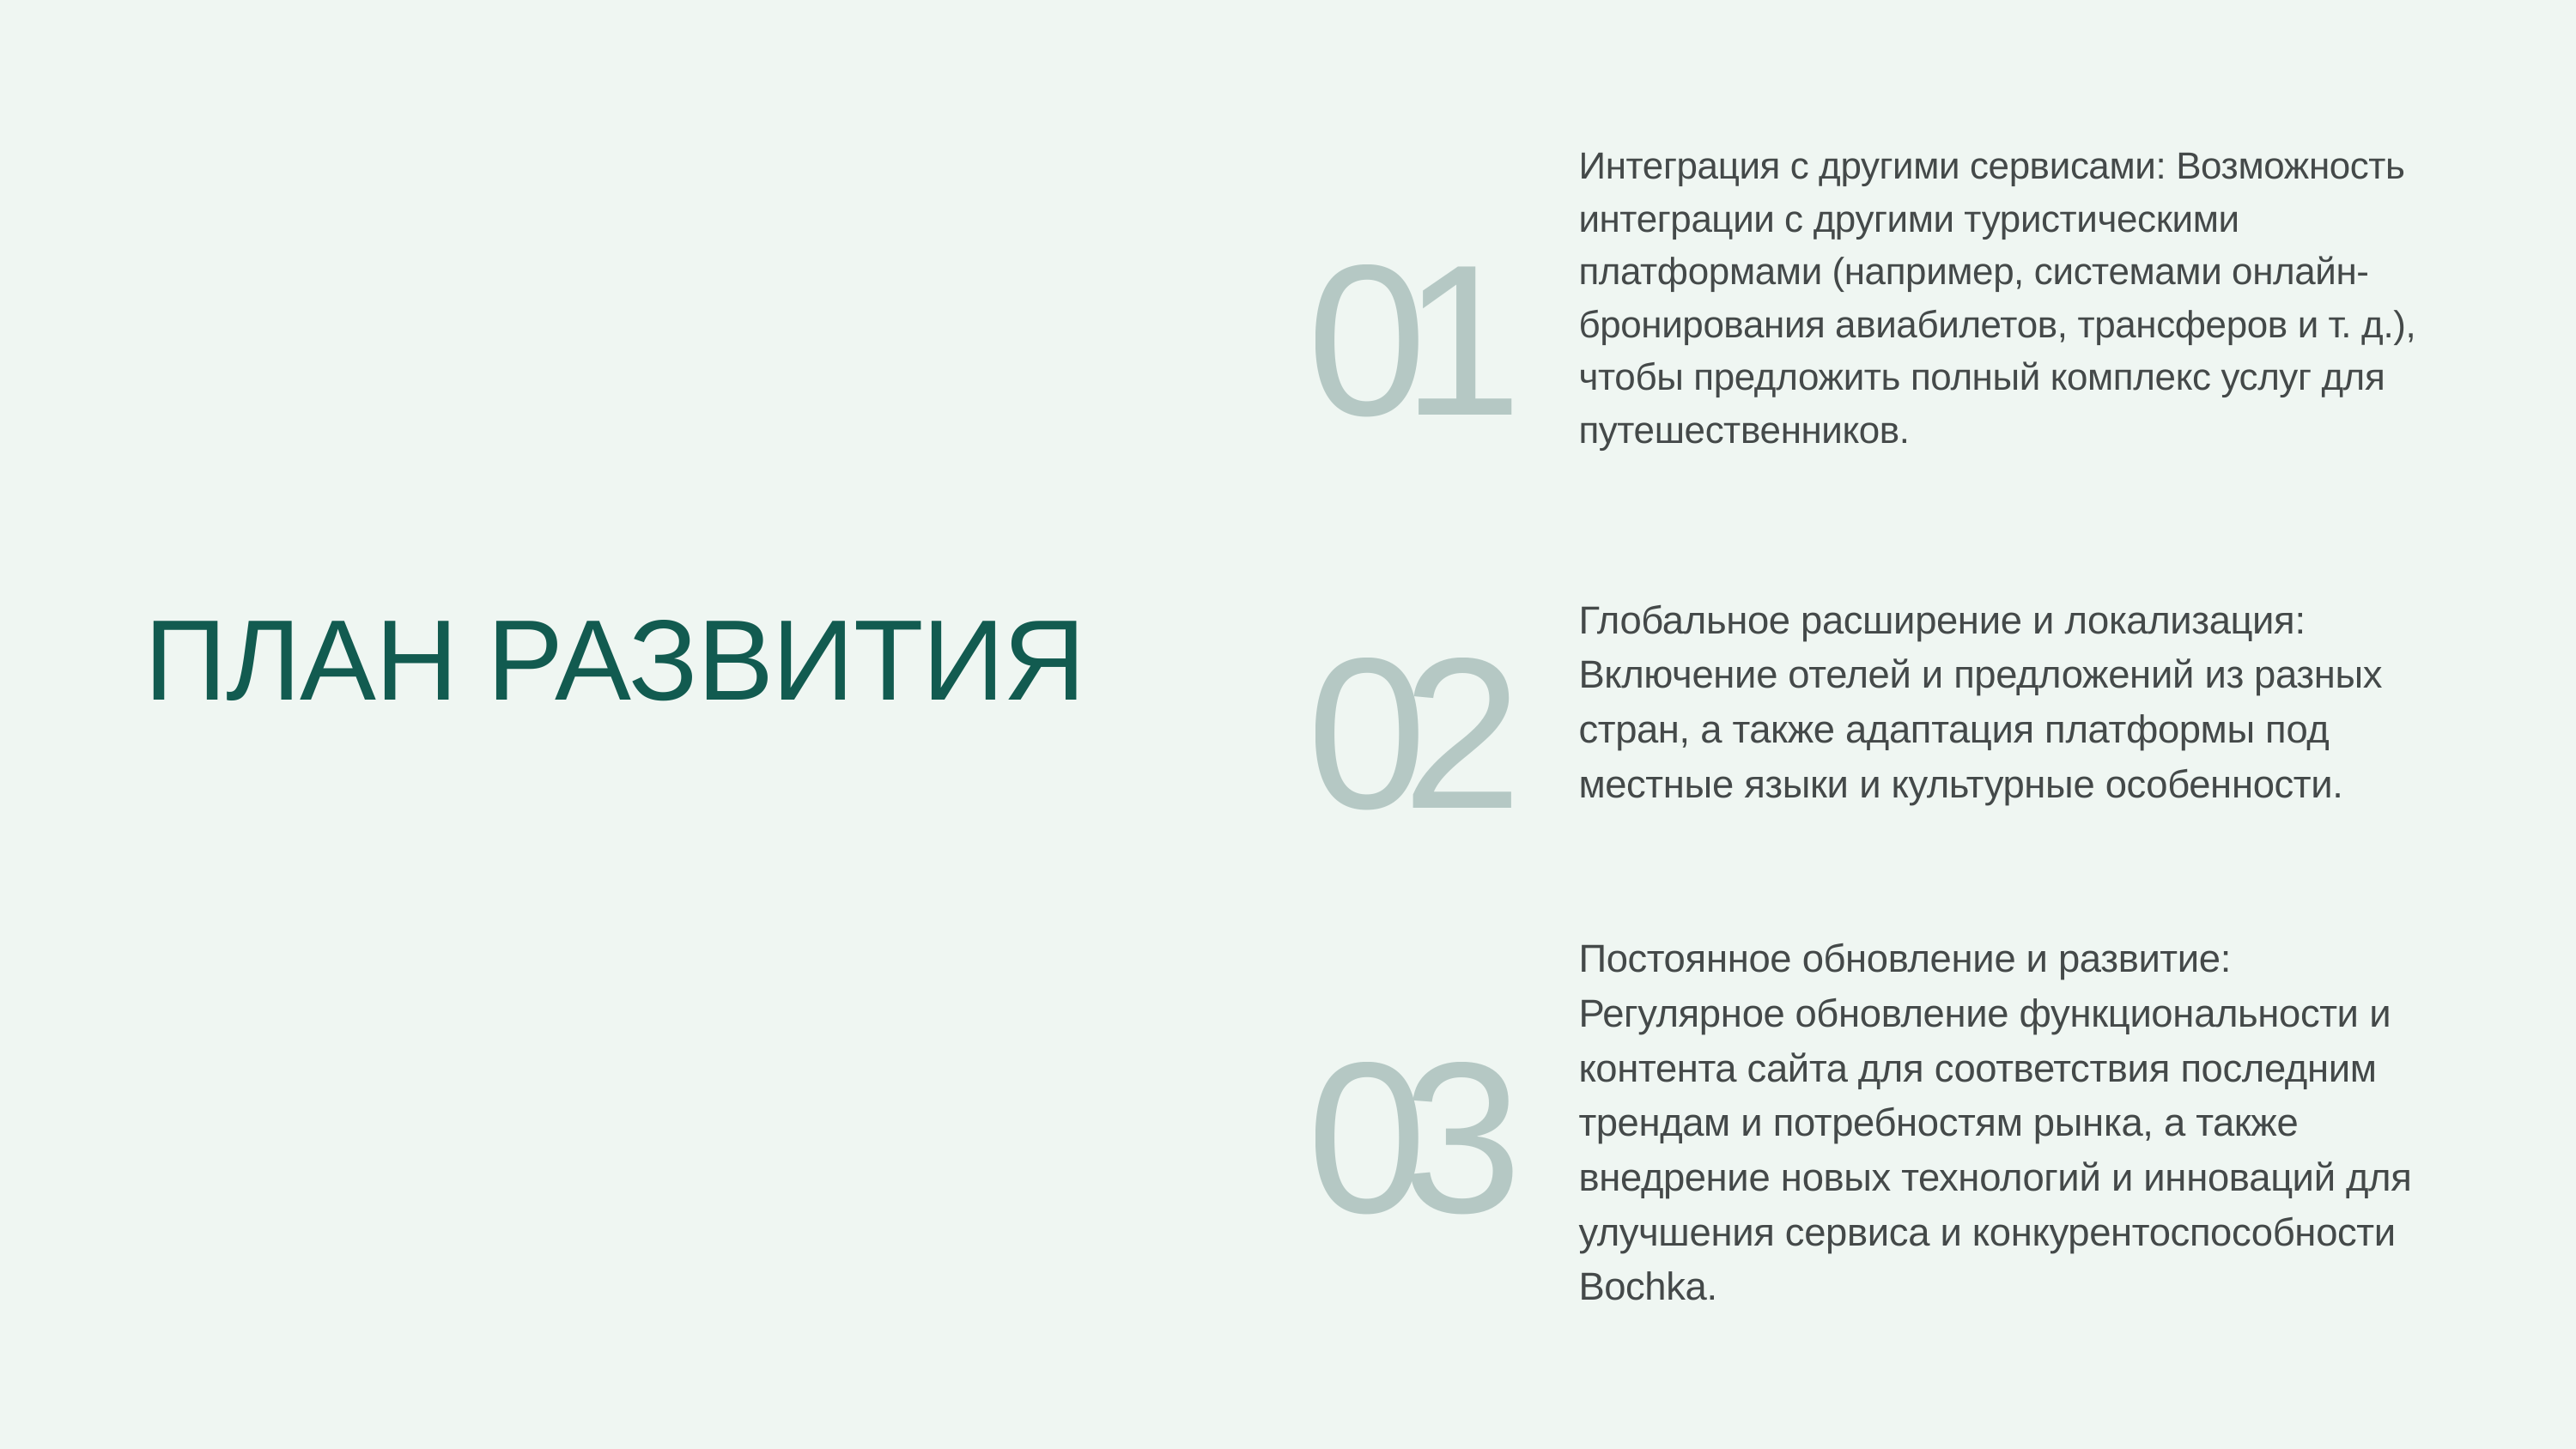

Интеграция с другими сервисами: Возможность интеграции с другими туристическими платформами (например, системами онлайн-бронирования авиабилетов, трансферов и т. д.), чтобы предложить полный комплекс услуг для путешественников.

01
02
ПЛАН РАЗВИТИЯ
Глобальное расширение и локализация: Включение отелей и предложений из разных стран, а также адаптация платформы под местные языки и культурные особенности.

Постоянное обновление и развитие: Регулярное обновление функциональности и контента сайта для соответствия последним трендам и потребностям рынка, а также внедрение новых технологий и инноваций для улучшения сервиса и конкурентоспособности Bochka.
03